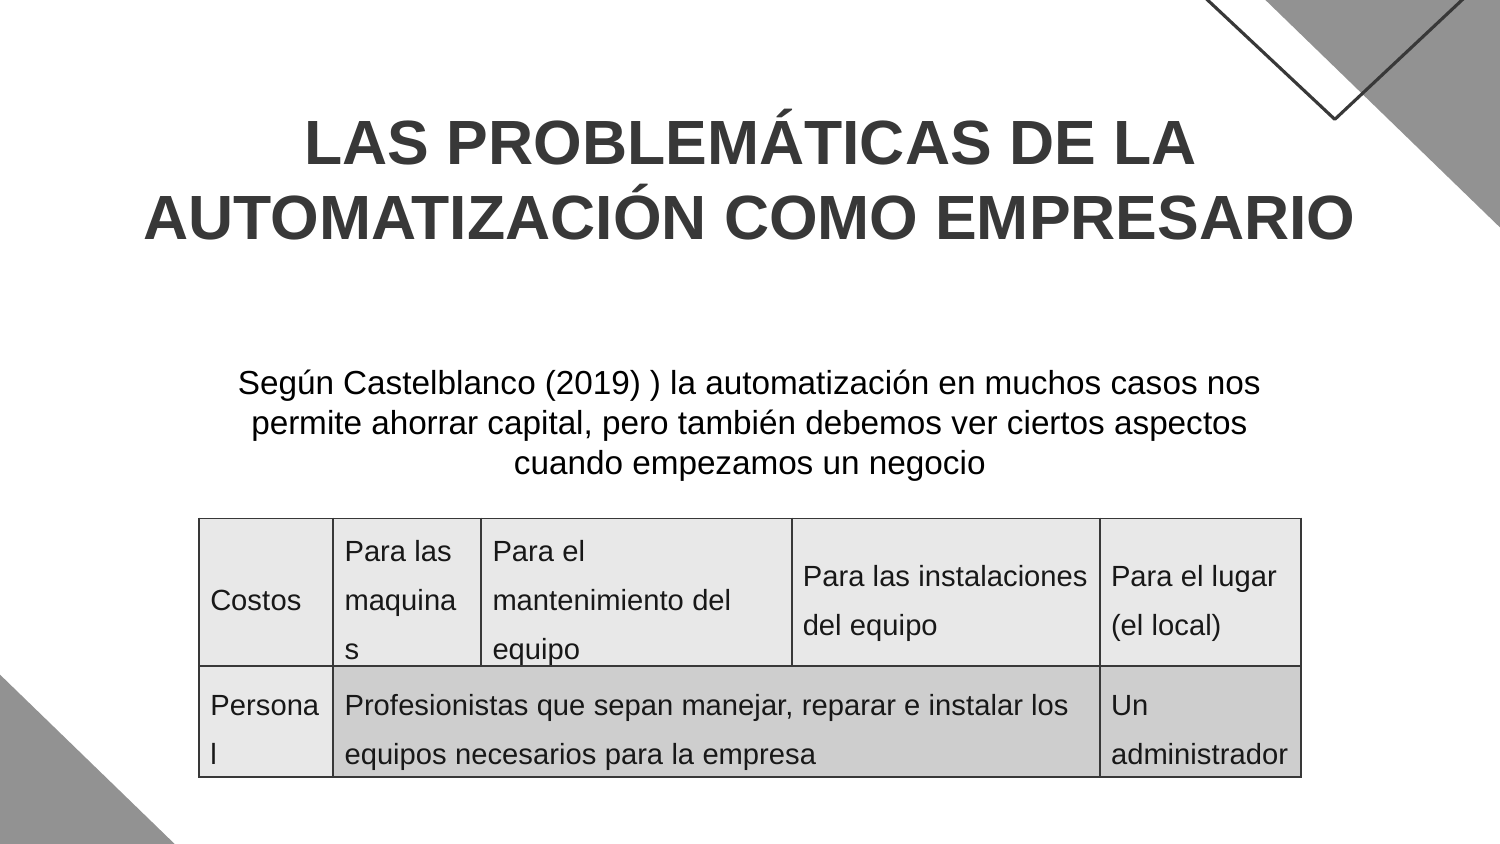

# LAS PROBLEMÁTICAS DE LA AUTOMATIZACIÓN COMO EMPRESARIO
Según Castelblanco (2019) ) la automatización en muchos casos nos permite ahorrar capital, pero también debemos ver ciertos aspectos cuando empezamos un negocio
| Costos | Para las maquinas | Para el mantenimiento del equipo | Para las instalaciones del equipo | Para el lugar (el local) |
| --- | --- | --- | --- | --- |
| Personal | Profesionistas que sepan manejar, reparar e instalar los equipos necesarios para la empresa |  |  | Un administrador |